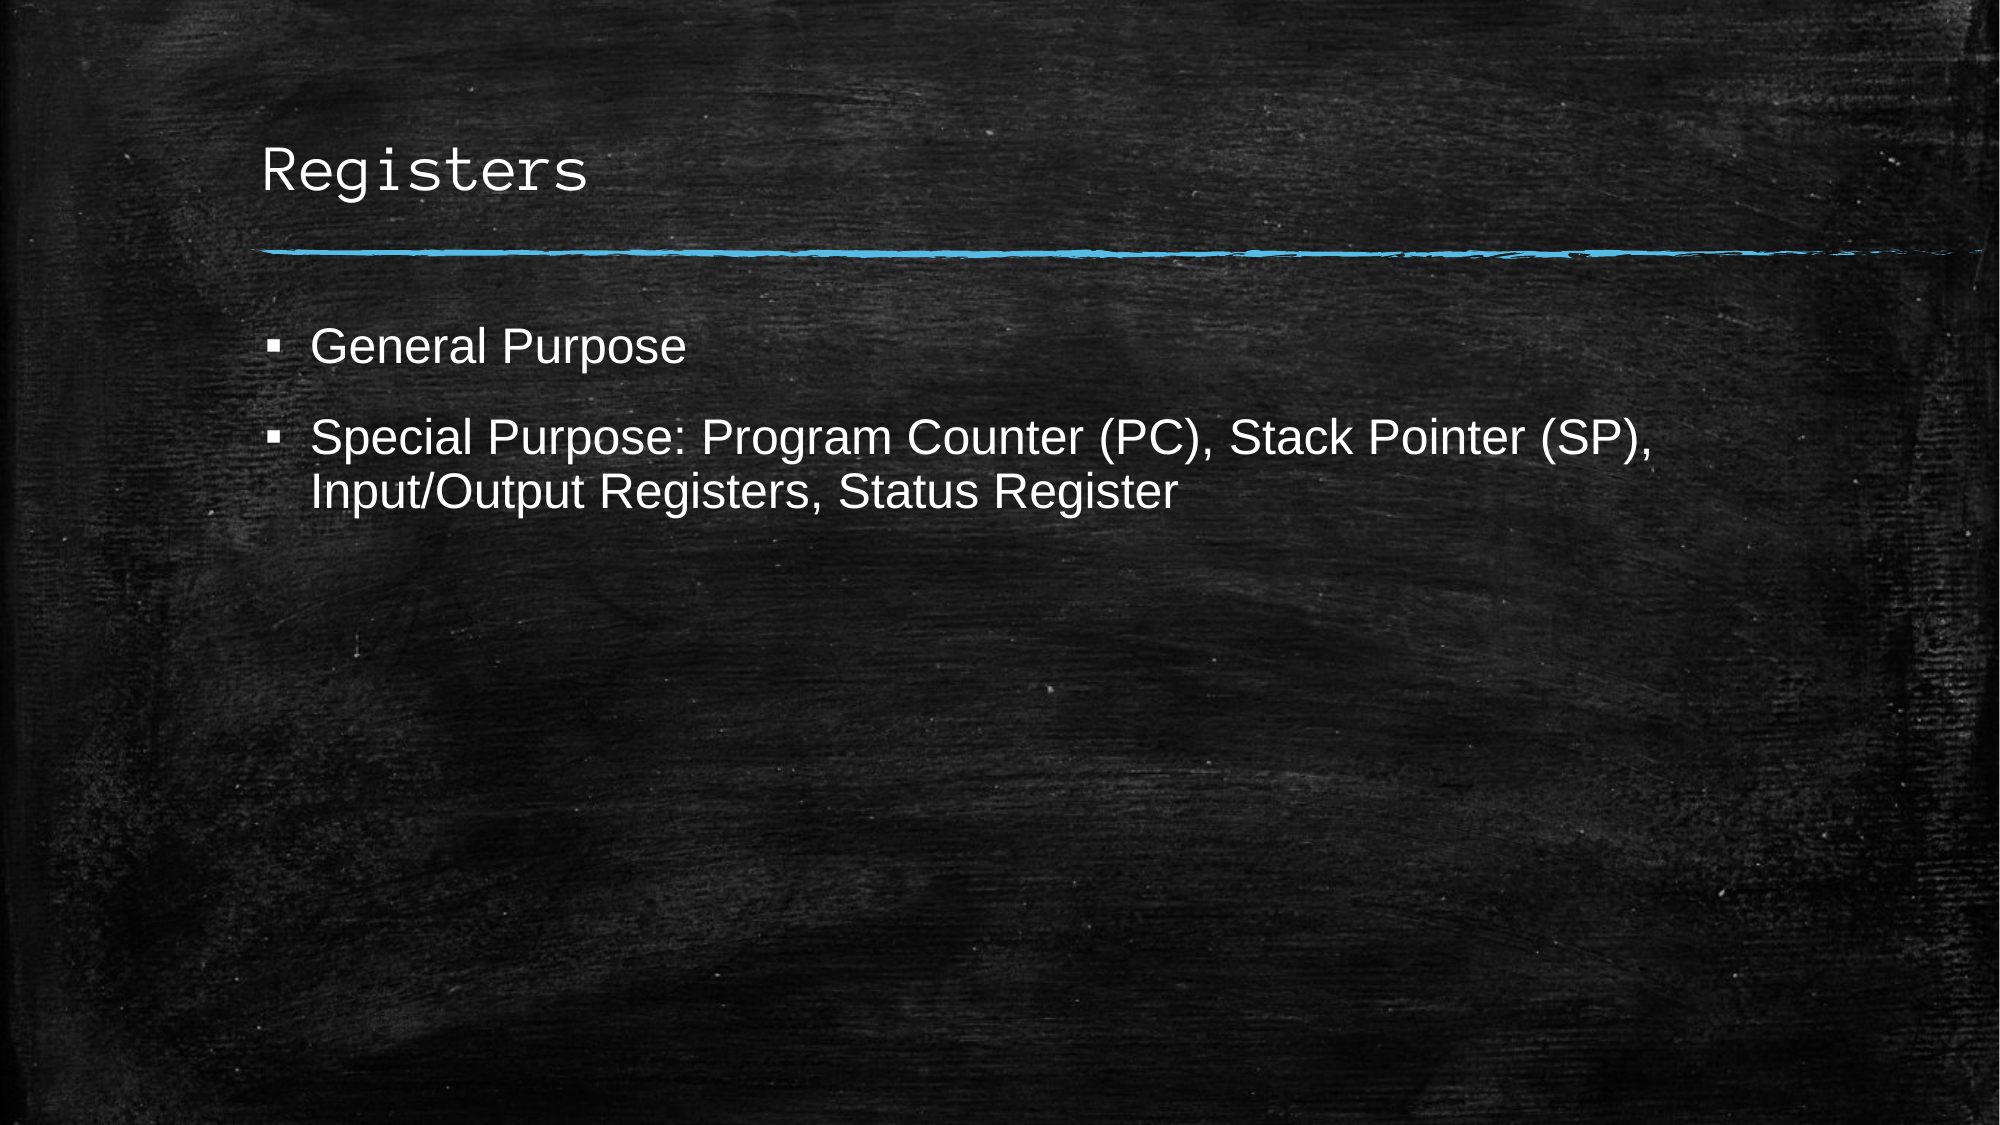

# Registers
General Purpose
Special Purpose: Program Counter (PC), Stack Pointer (SP), Input/Output Registers, Status Register